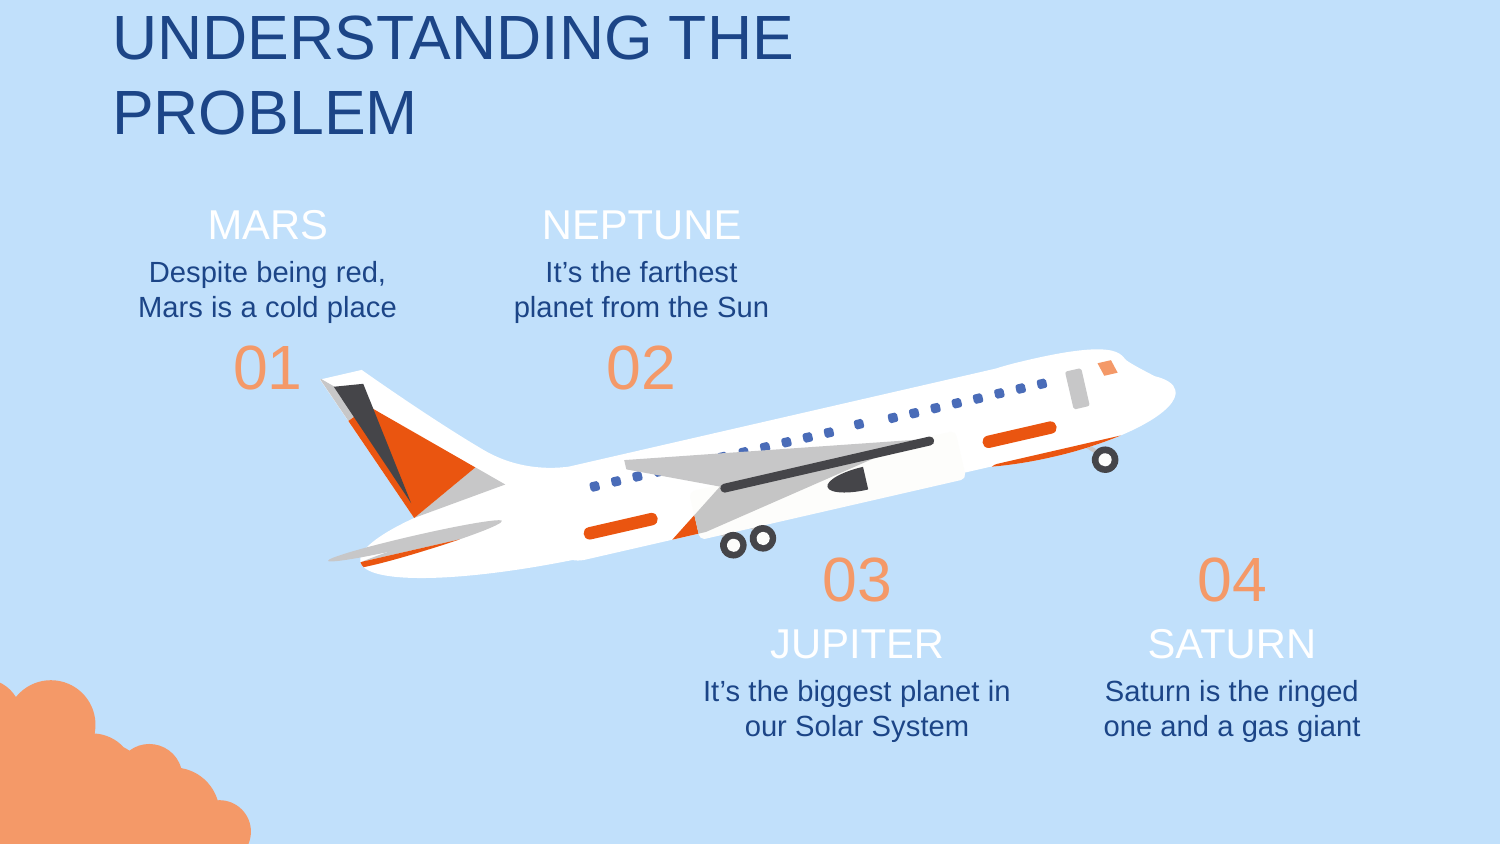

UNDERSTANDING THE PROBLEM
# MARS
NEPTUNE
Despite being red, Mars is a cold place
It’s the farthest planet from the Sun
01
02

03
04
JUPITER
SATURN

It’s the biggest planet in our Solar System
Saturn is the ringed one and a gas giant